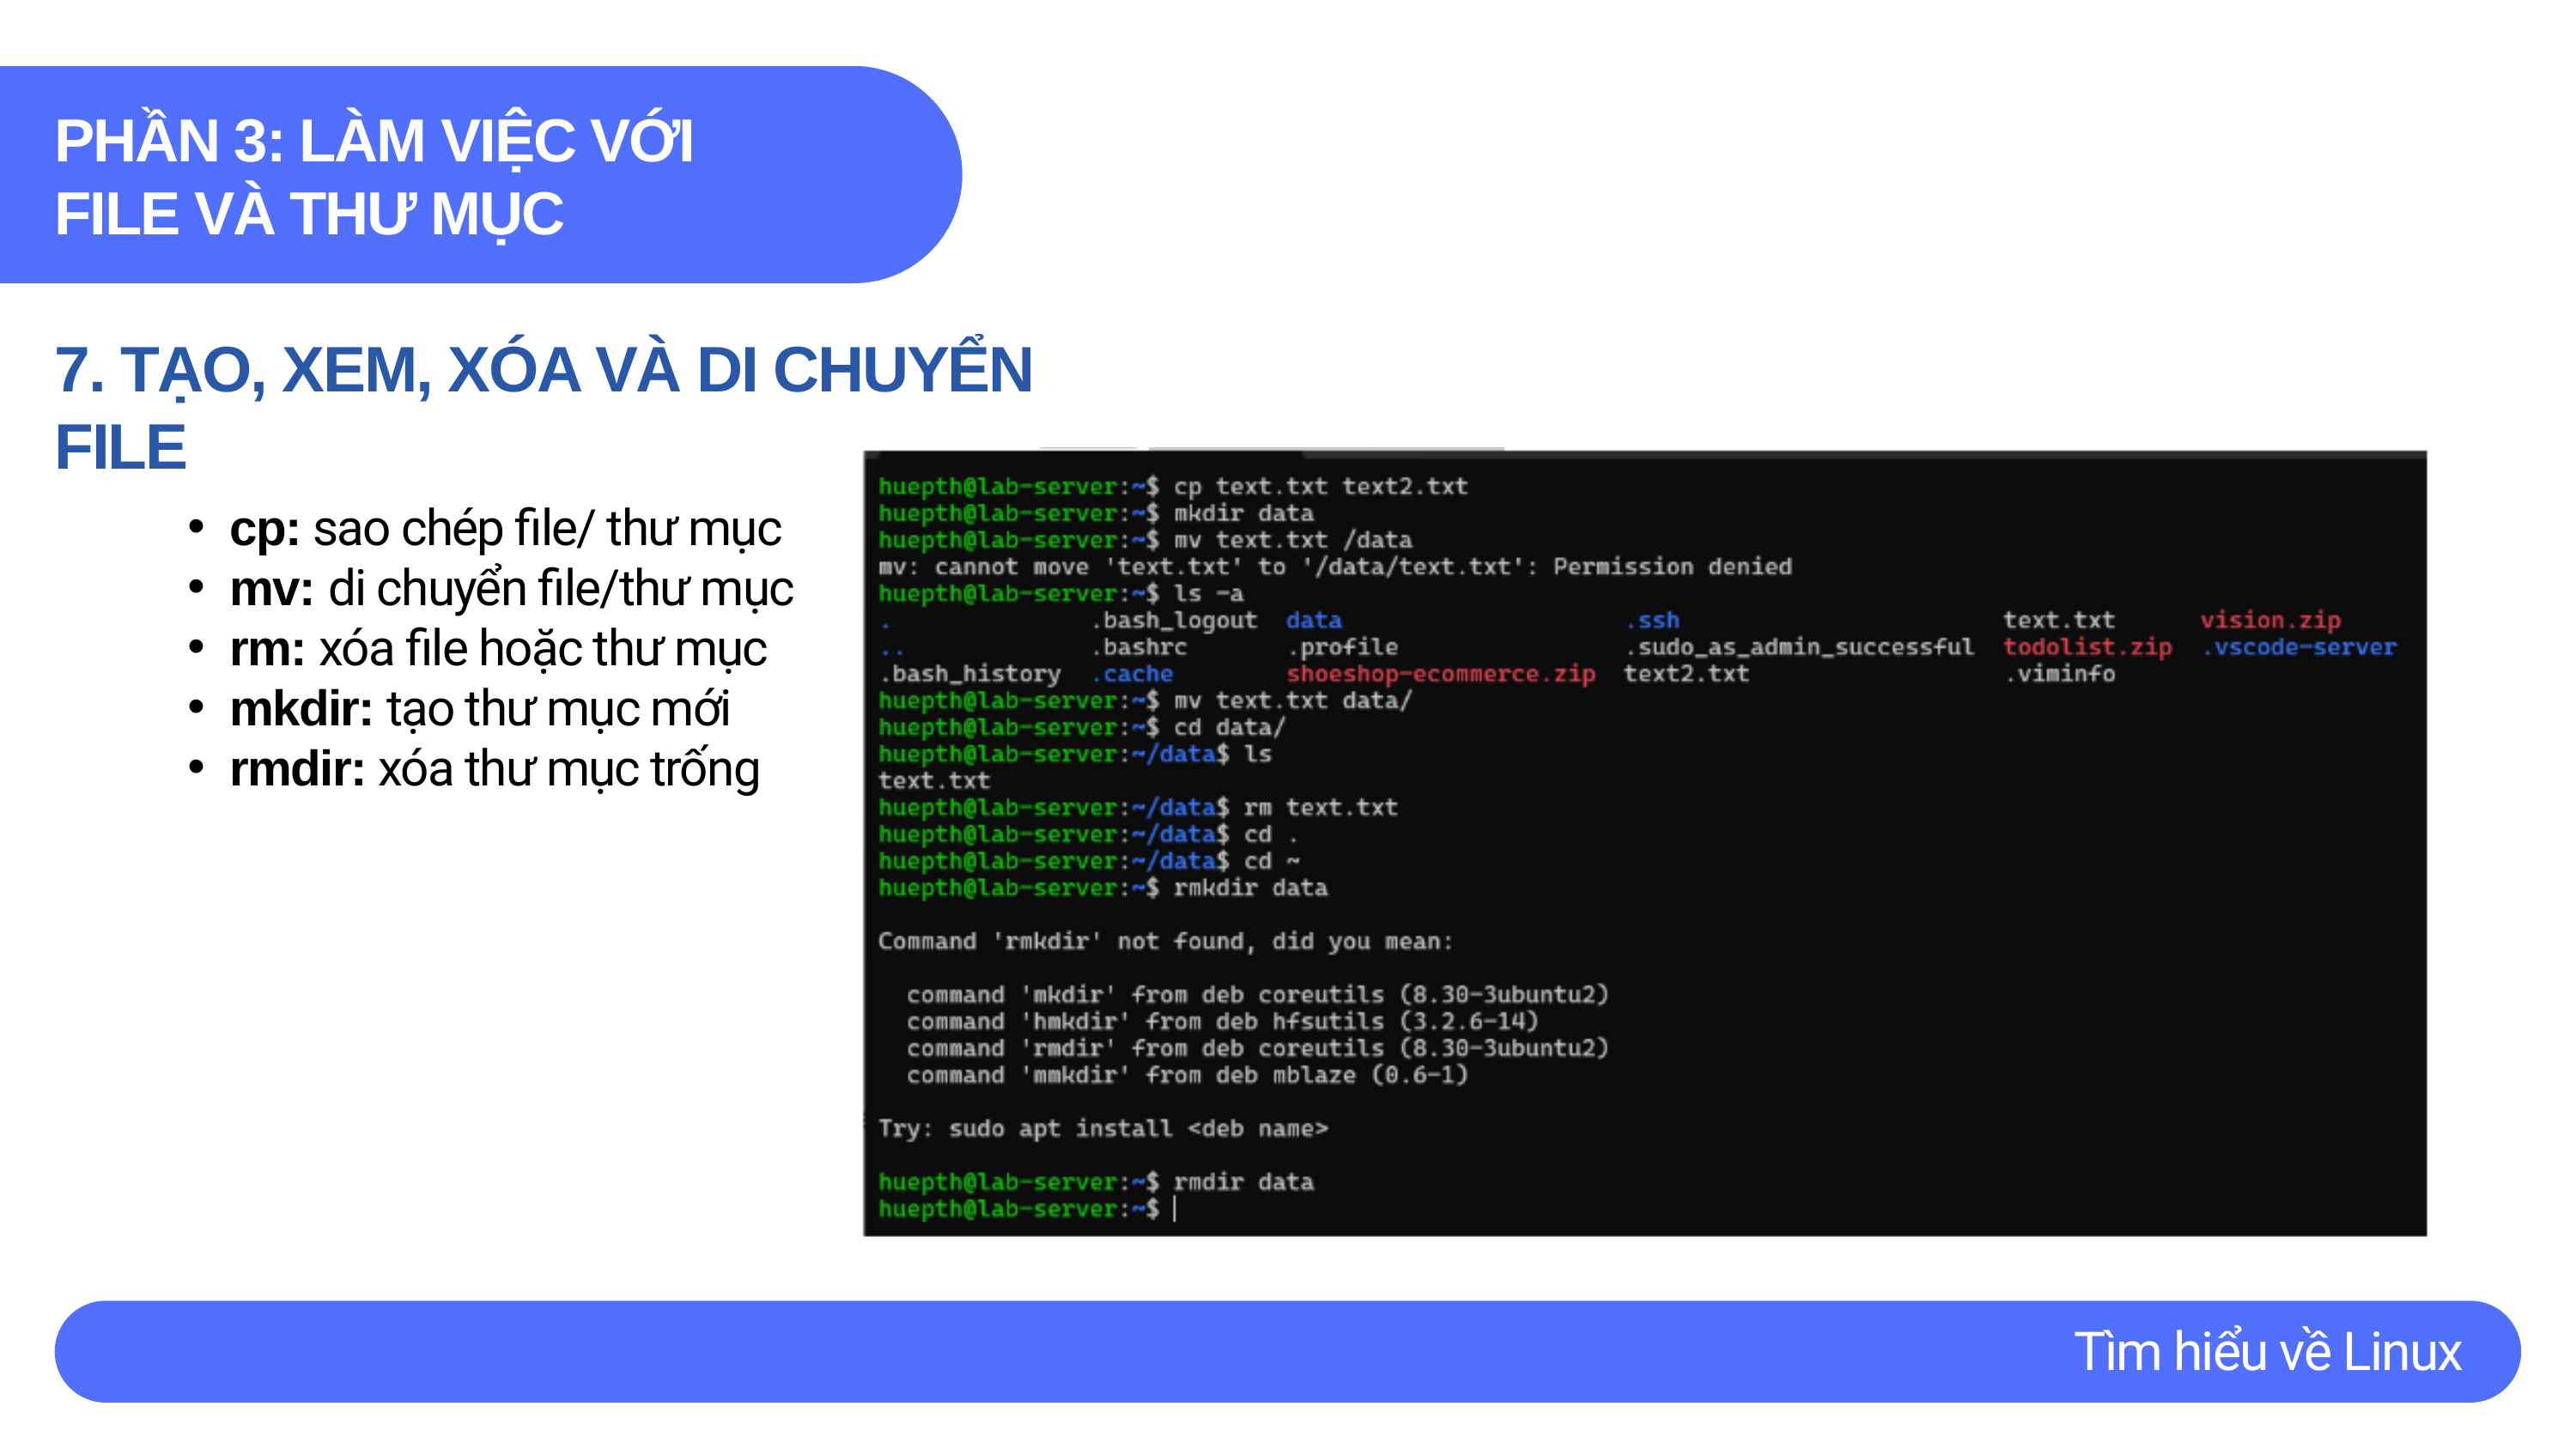

PHẦN 3: LÀM VIỆC VỚI FILE VÀ THƯ MỤC

7. TẠO, XEM, XÓA VÀ DI CHUYỂN FILE

cp: sao chép file/ thư mục
mv: di chuyển file/thư mục
rm: xóa file hoặc thư mục
mkdir: tạo thư mục mới
rmdir: xóa thư mục trống

Tìm hiểu về Linux